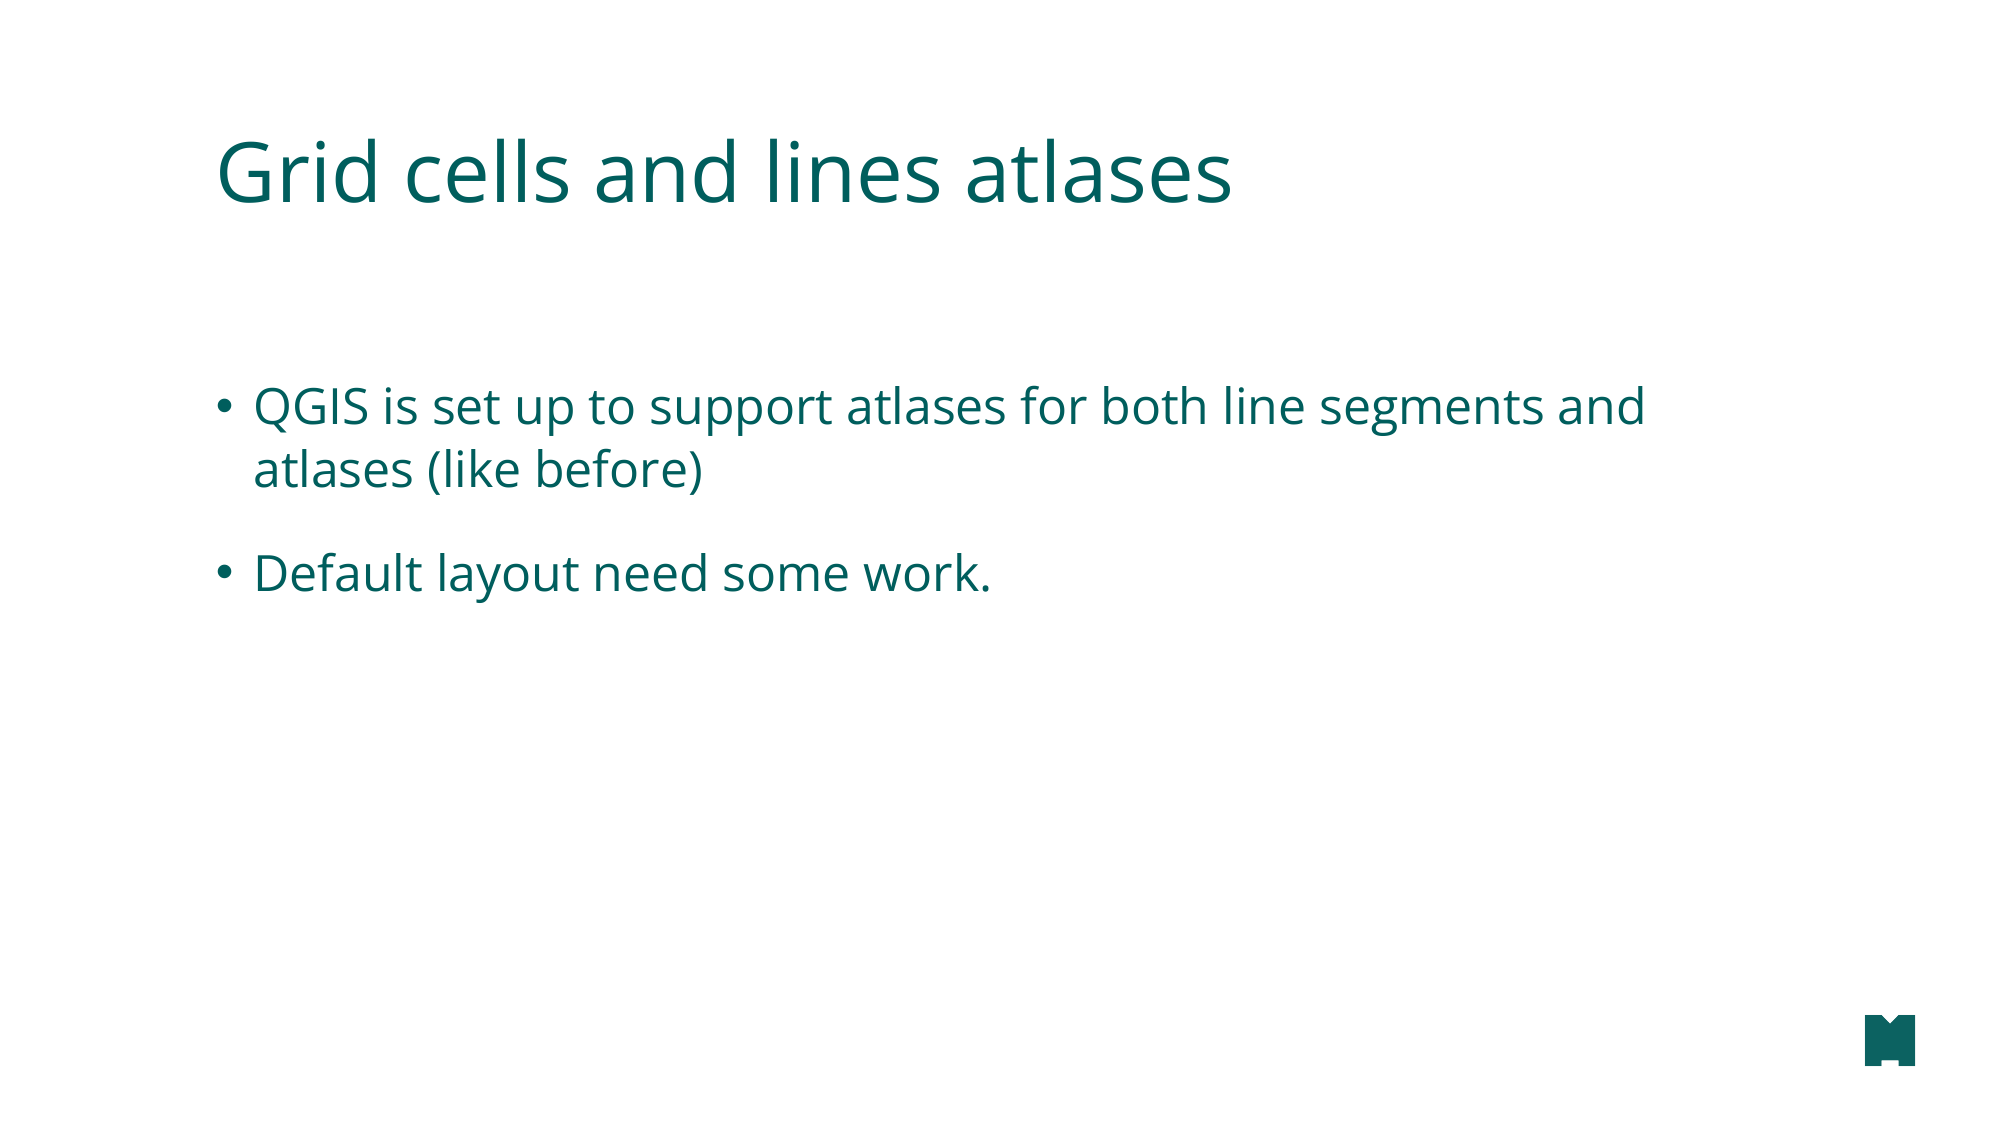

# Grid cells and lines atlases
QGIS is set up to support atlases for both line segments and atlases (like before)
Default layout need some work.